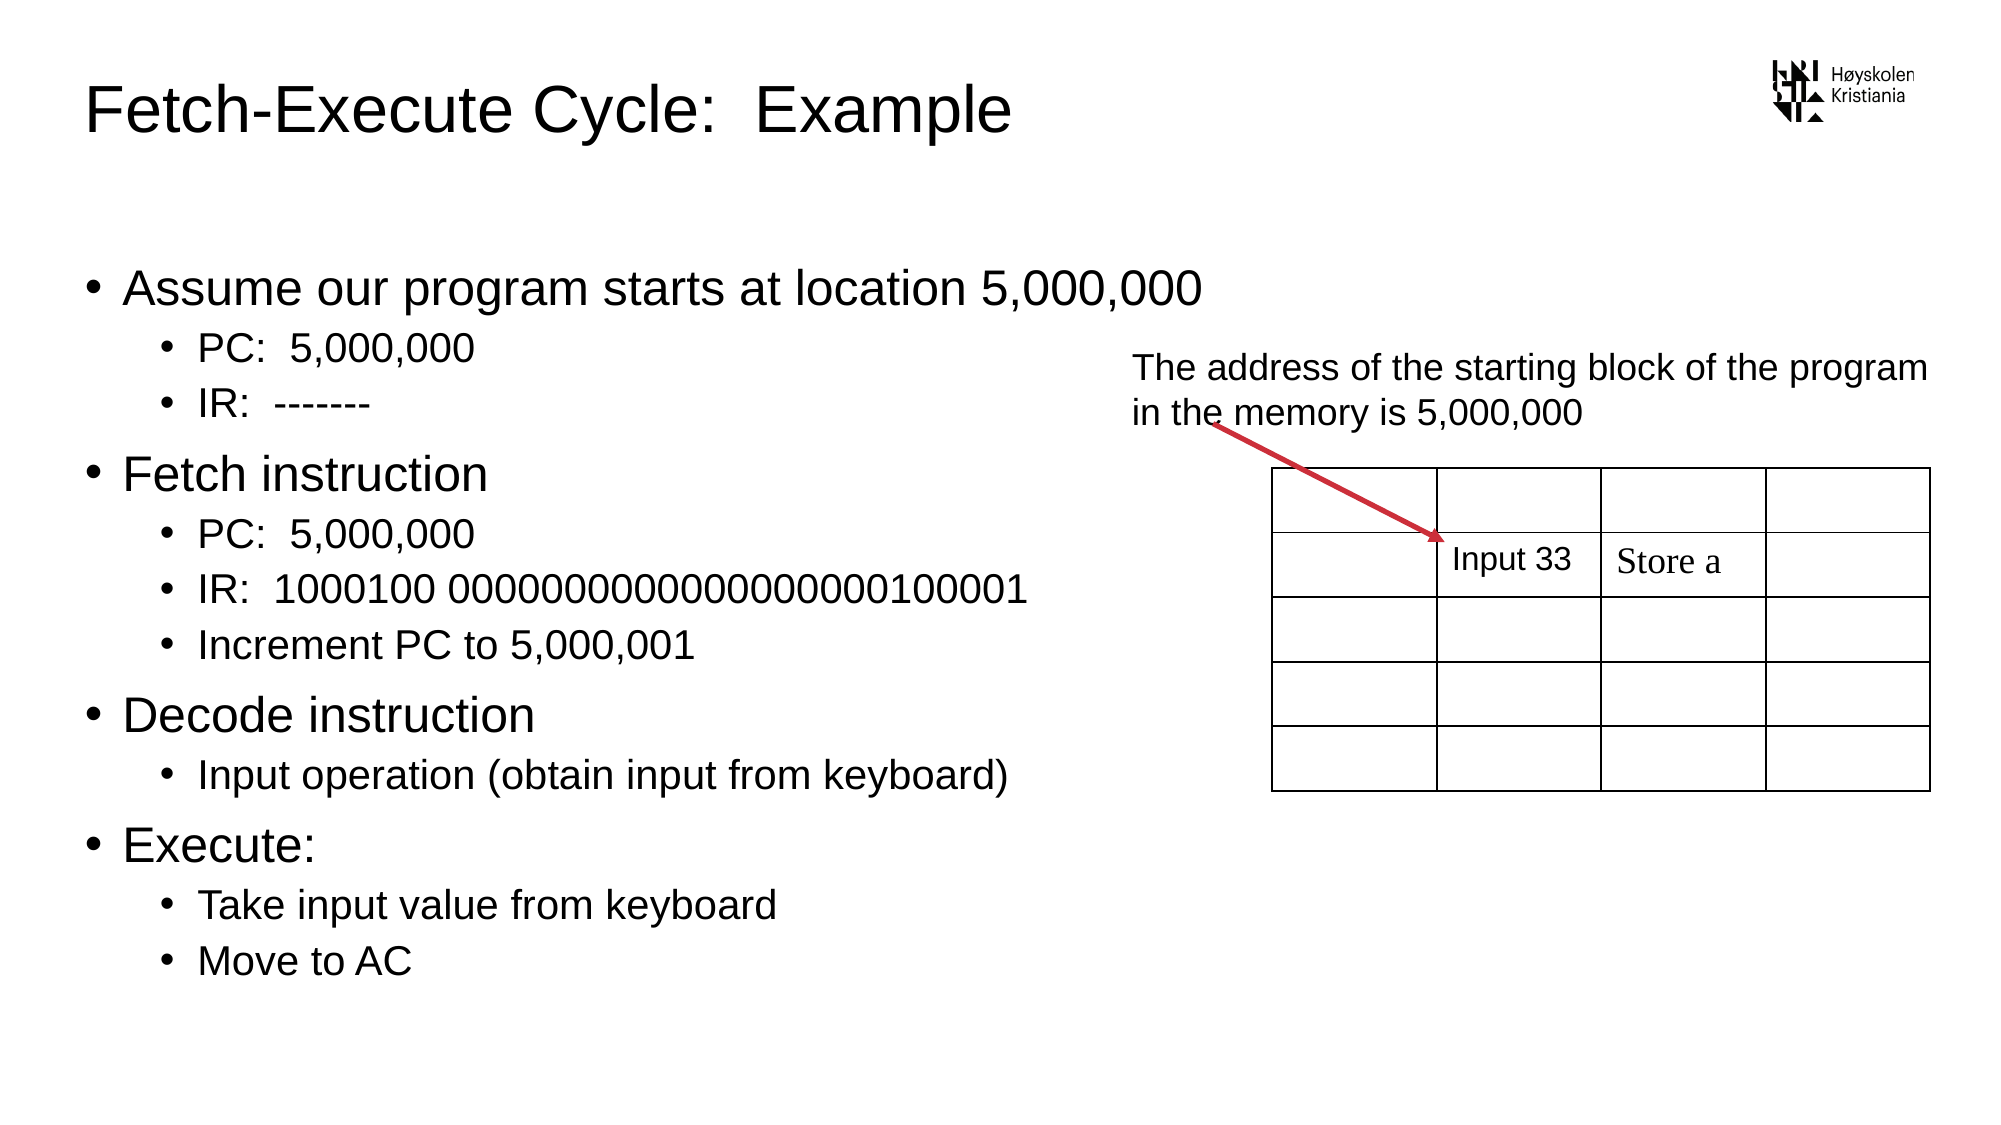

# Fetch-Execute Cycle:  Example
Assume our program starts at location 5,000,000
PC:  5,000,000
IR:  -------
Fetch instruction
PC:  5,000,000
IR:  1000100 0000000000000000000100001
Increment PC to 5,000,001
Decode instruction
Input operation (obtain input from keyboard)
Execute:
Take input value from keyboard
Move to AC
The address of the starting block of the program in the memory is 5,000,000
|  |  |  |  |
| --- | --- | --- | --- |
|  | Input 33 | Store a |  |
|  |  |  |  |
|  |  |  |  |
|  |  |  |  |